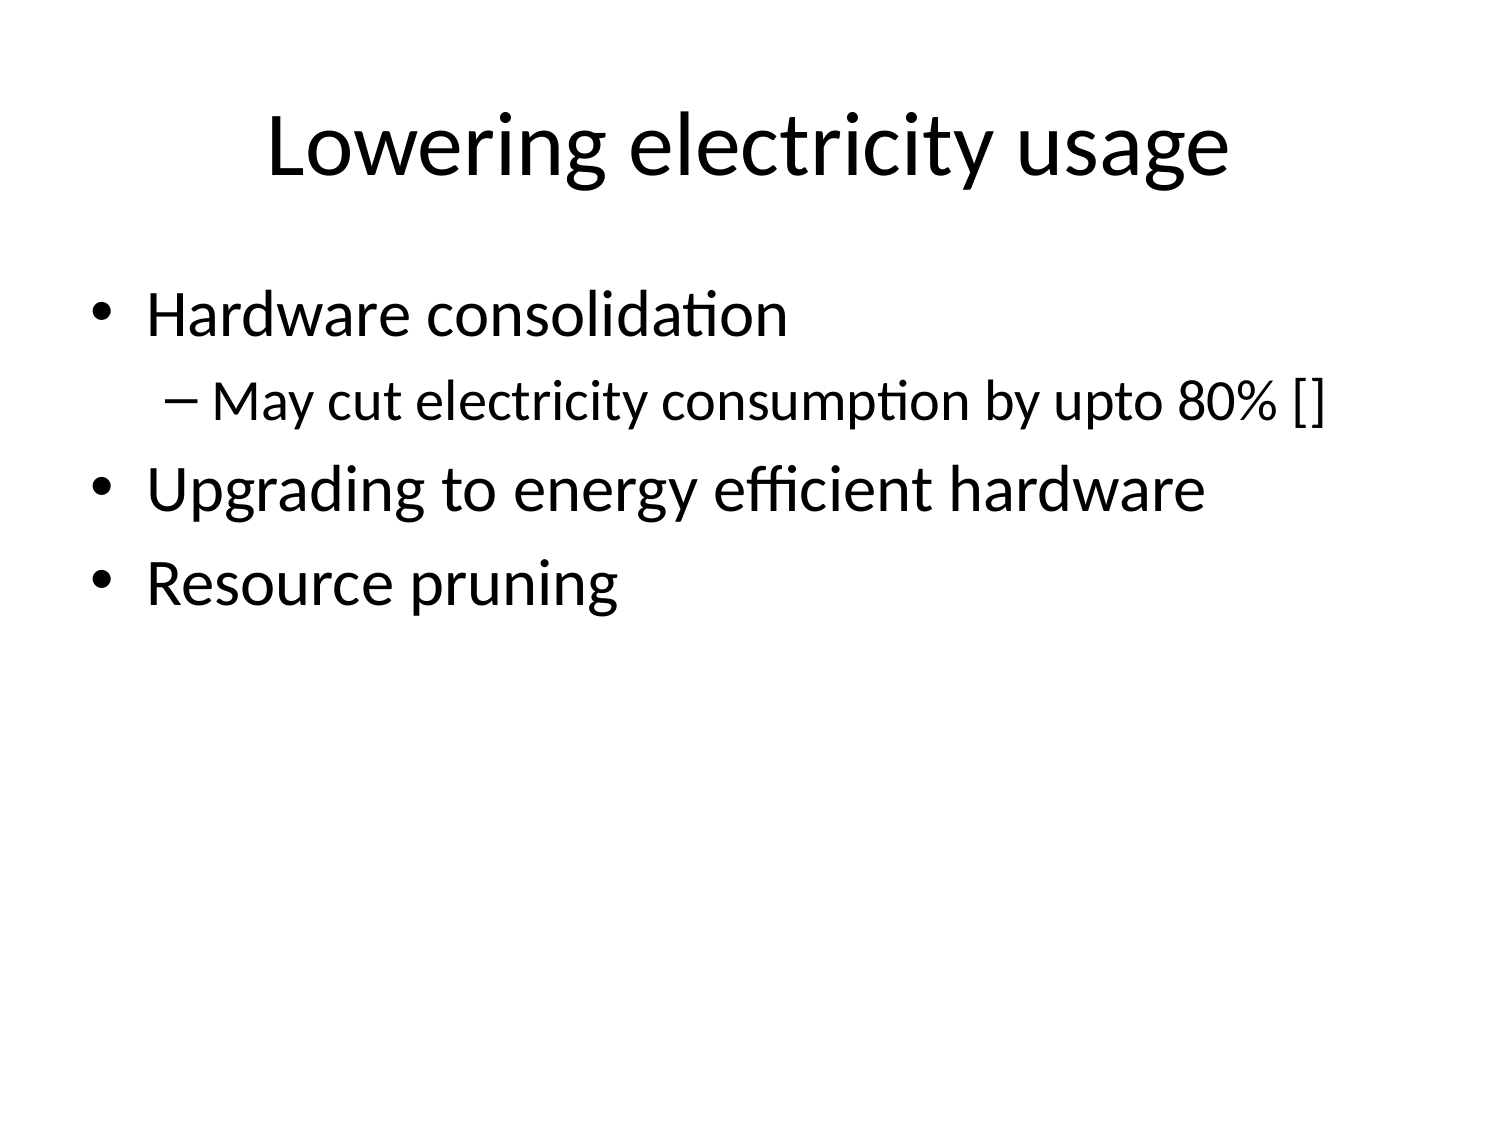

# Lowering electricity usage
Hardware consolidation
May cut electricity consumption by upto 80% []
Upgrading to energy efficient hardware
Resource pruning